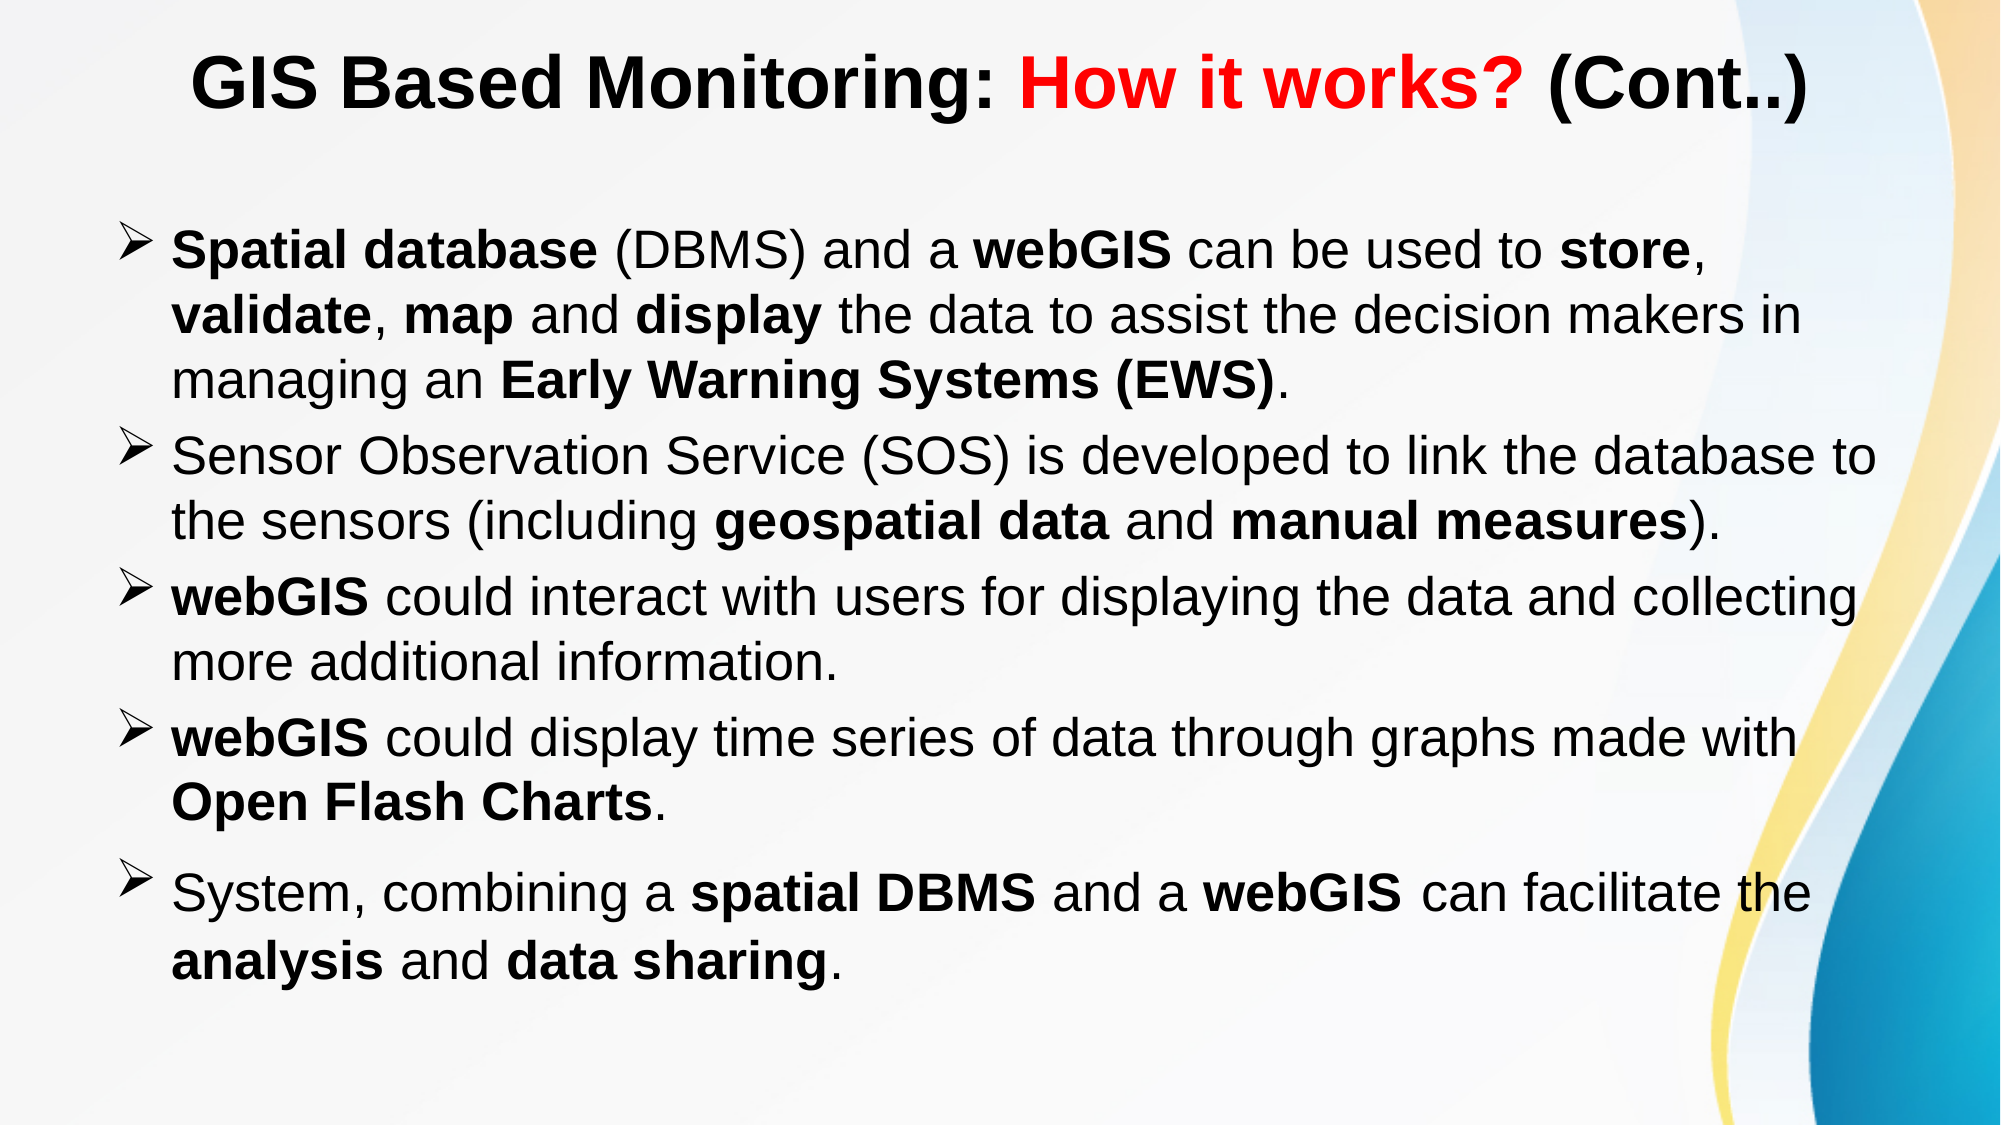

# GIS Based Monitoring: How it works? (Cont..)
Spatial database (DBMS) and a webGIS can be used to store, validate, map and display the data to assist the decision makers in managing an Early Warning Systems (EWS).
Sensor Observation Service (SOS) is developed to link the database to the sensors (including geospatial data and manual measures).
webGIS could interact with users for displaying the data and collecting more additional information.
webGIS could display time series of data through graphs made with Open Flash Charts.
System, combining a spatial DBMS and a webGIS can facilitate the analysis and data sharing.